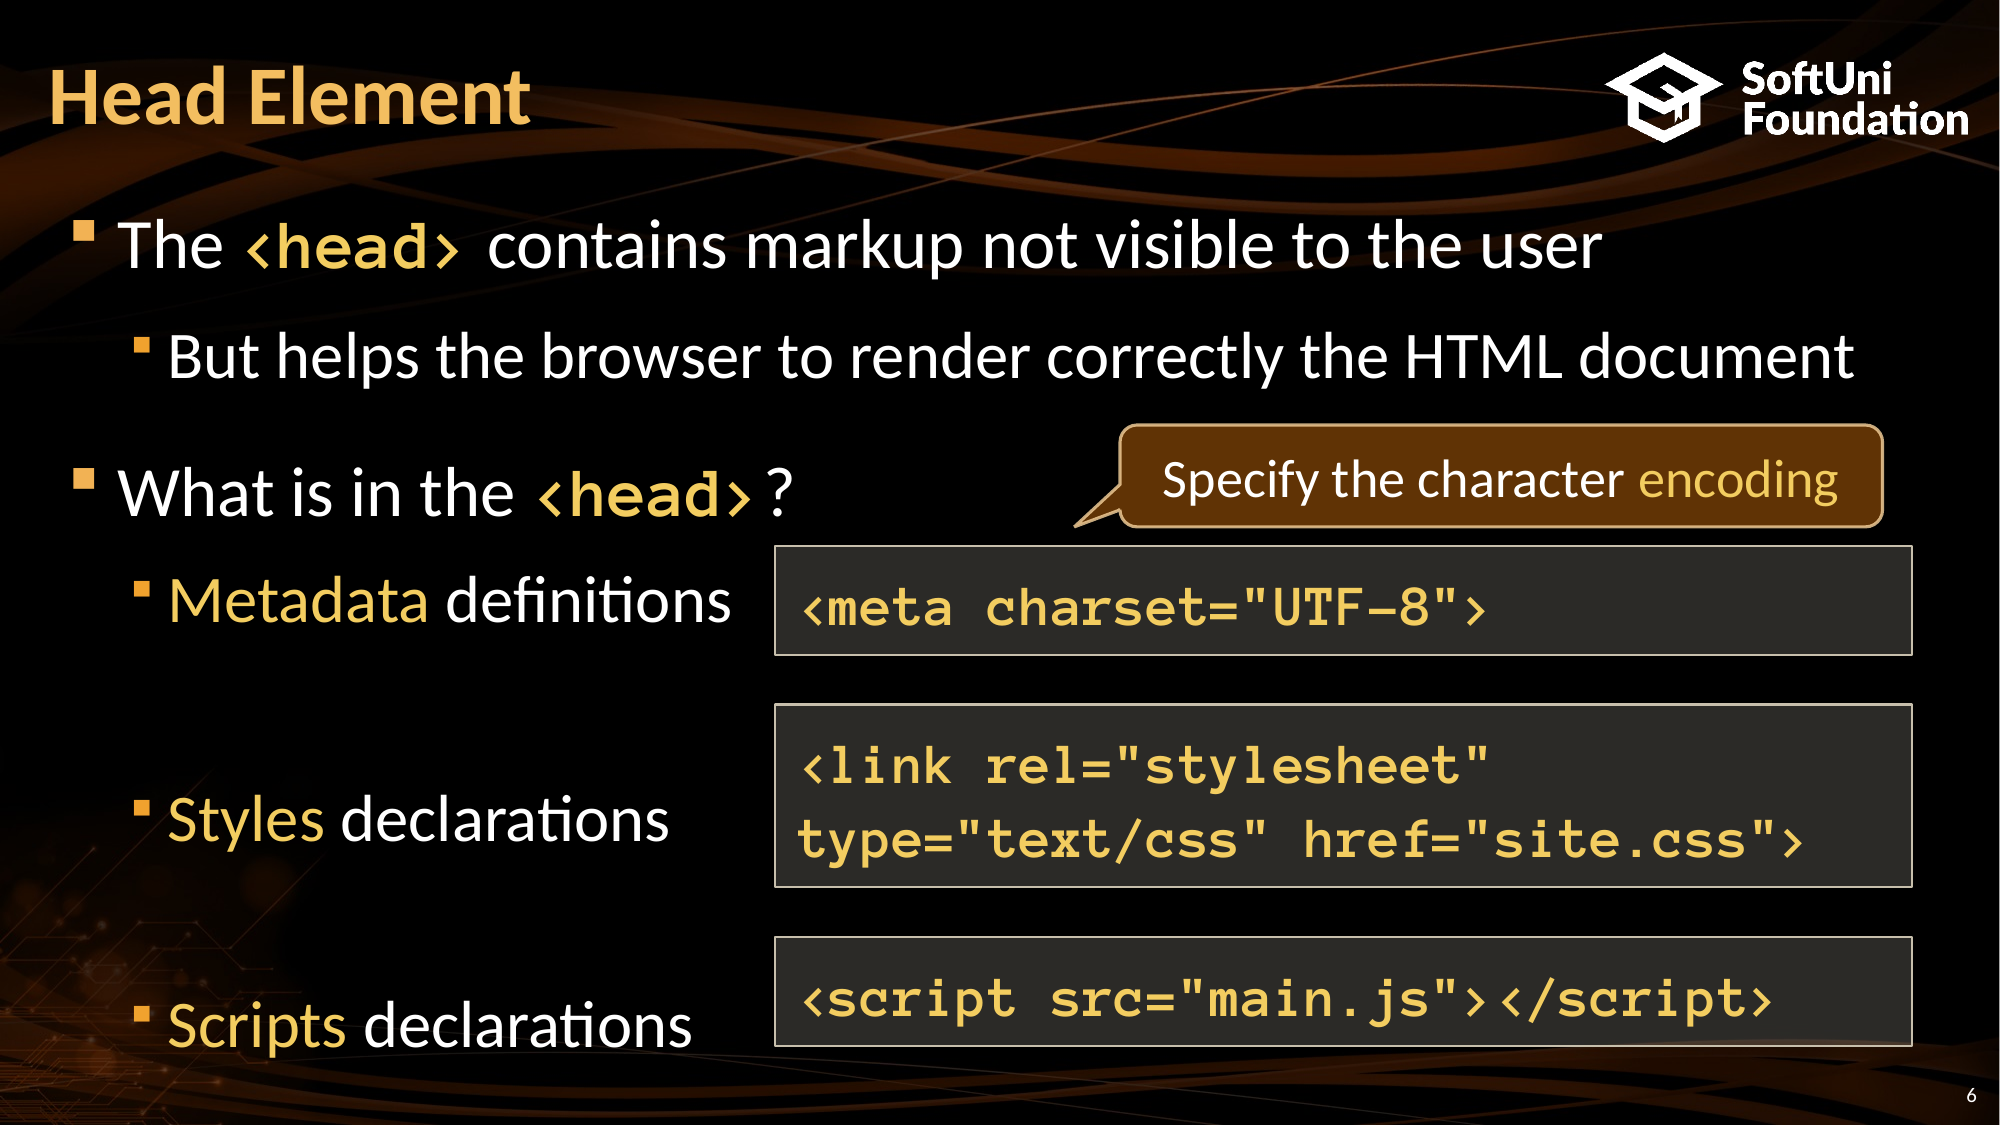

# Head Element
The <head> contains markup not visible to the user
But helps the browser to render correctly the HTML document
What is in the <head>?
Metadata definitions

Styles declarations

Scripts declarations
Specify the character encoding
<meta charset="UTF-8">
<link rel="stylesheet" type="text/css" href="site.css">
<script src="main.js"></script>
6